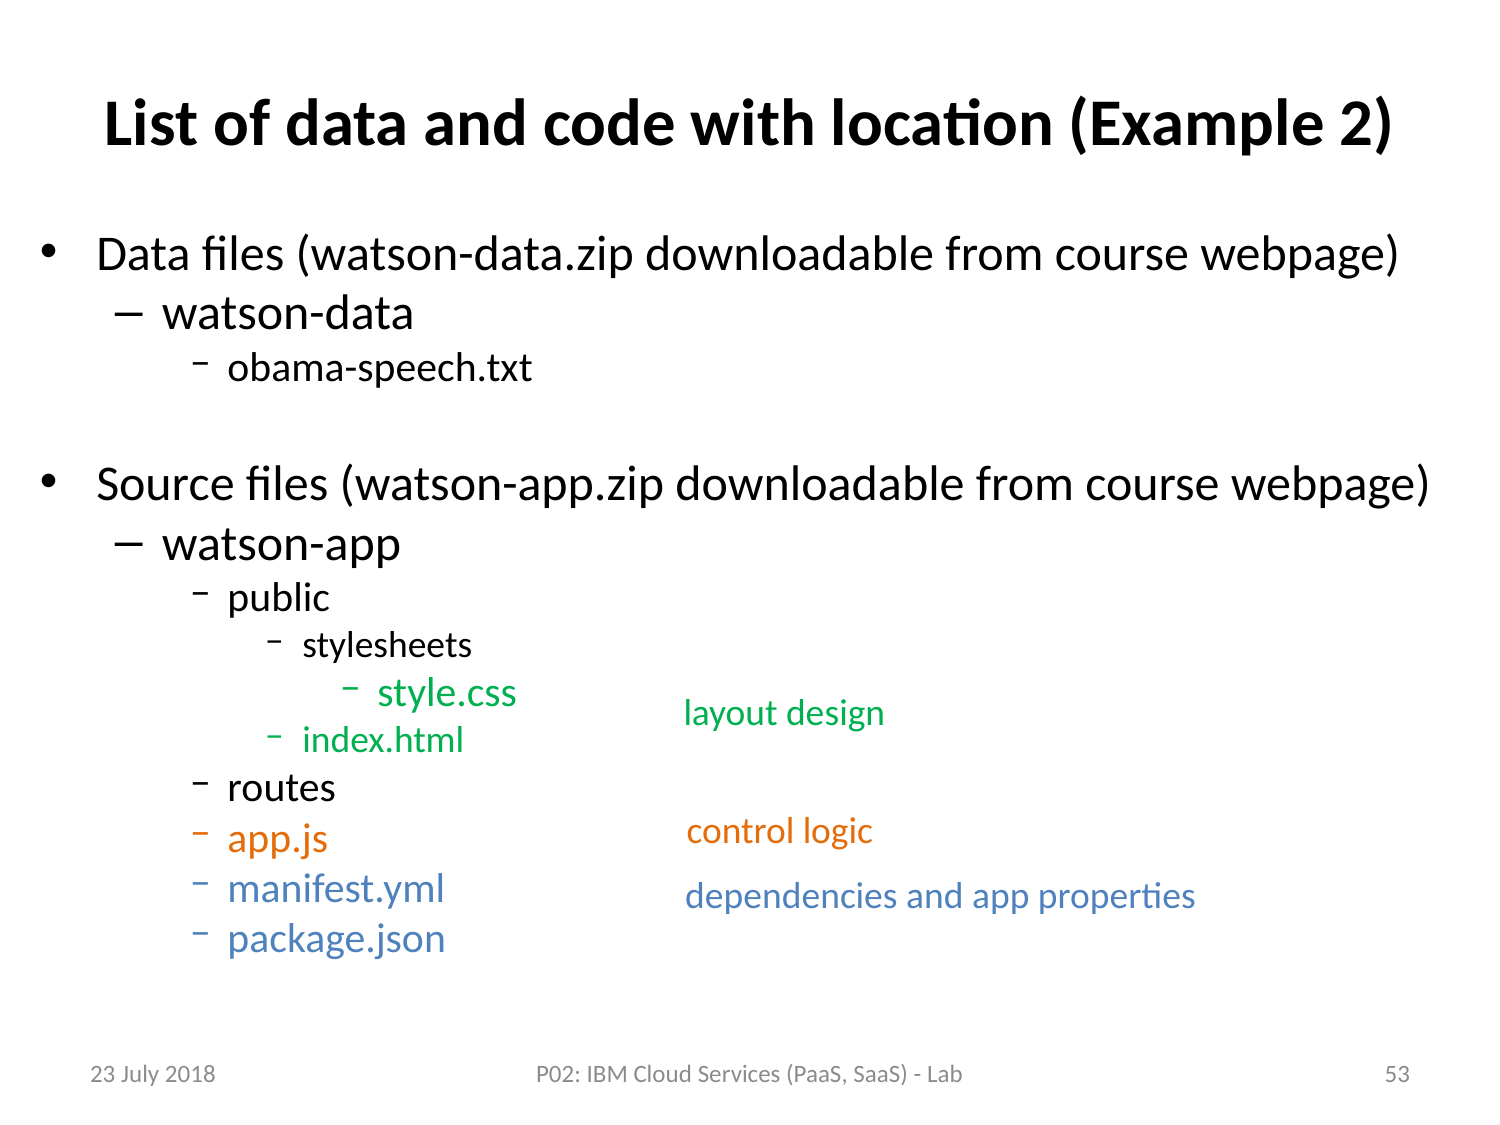

# List of data and code with location (Example 2)
Data files (watson-data.zip downloadable from course webpage)
watson-data
obama-speech.txt

Source files (watson-app.zip downloadable from course webpage)
watson-app
public
stylesheets
style.css
index.html
routes
app.js
manifest.yml
package.json

layout design
control logic
dependencies and app properties
23 July 2018
P02: IBM Cloud Services (PaaS, SaaS) - Lab
53